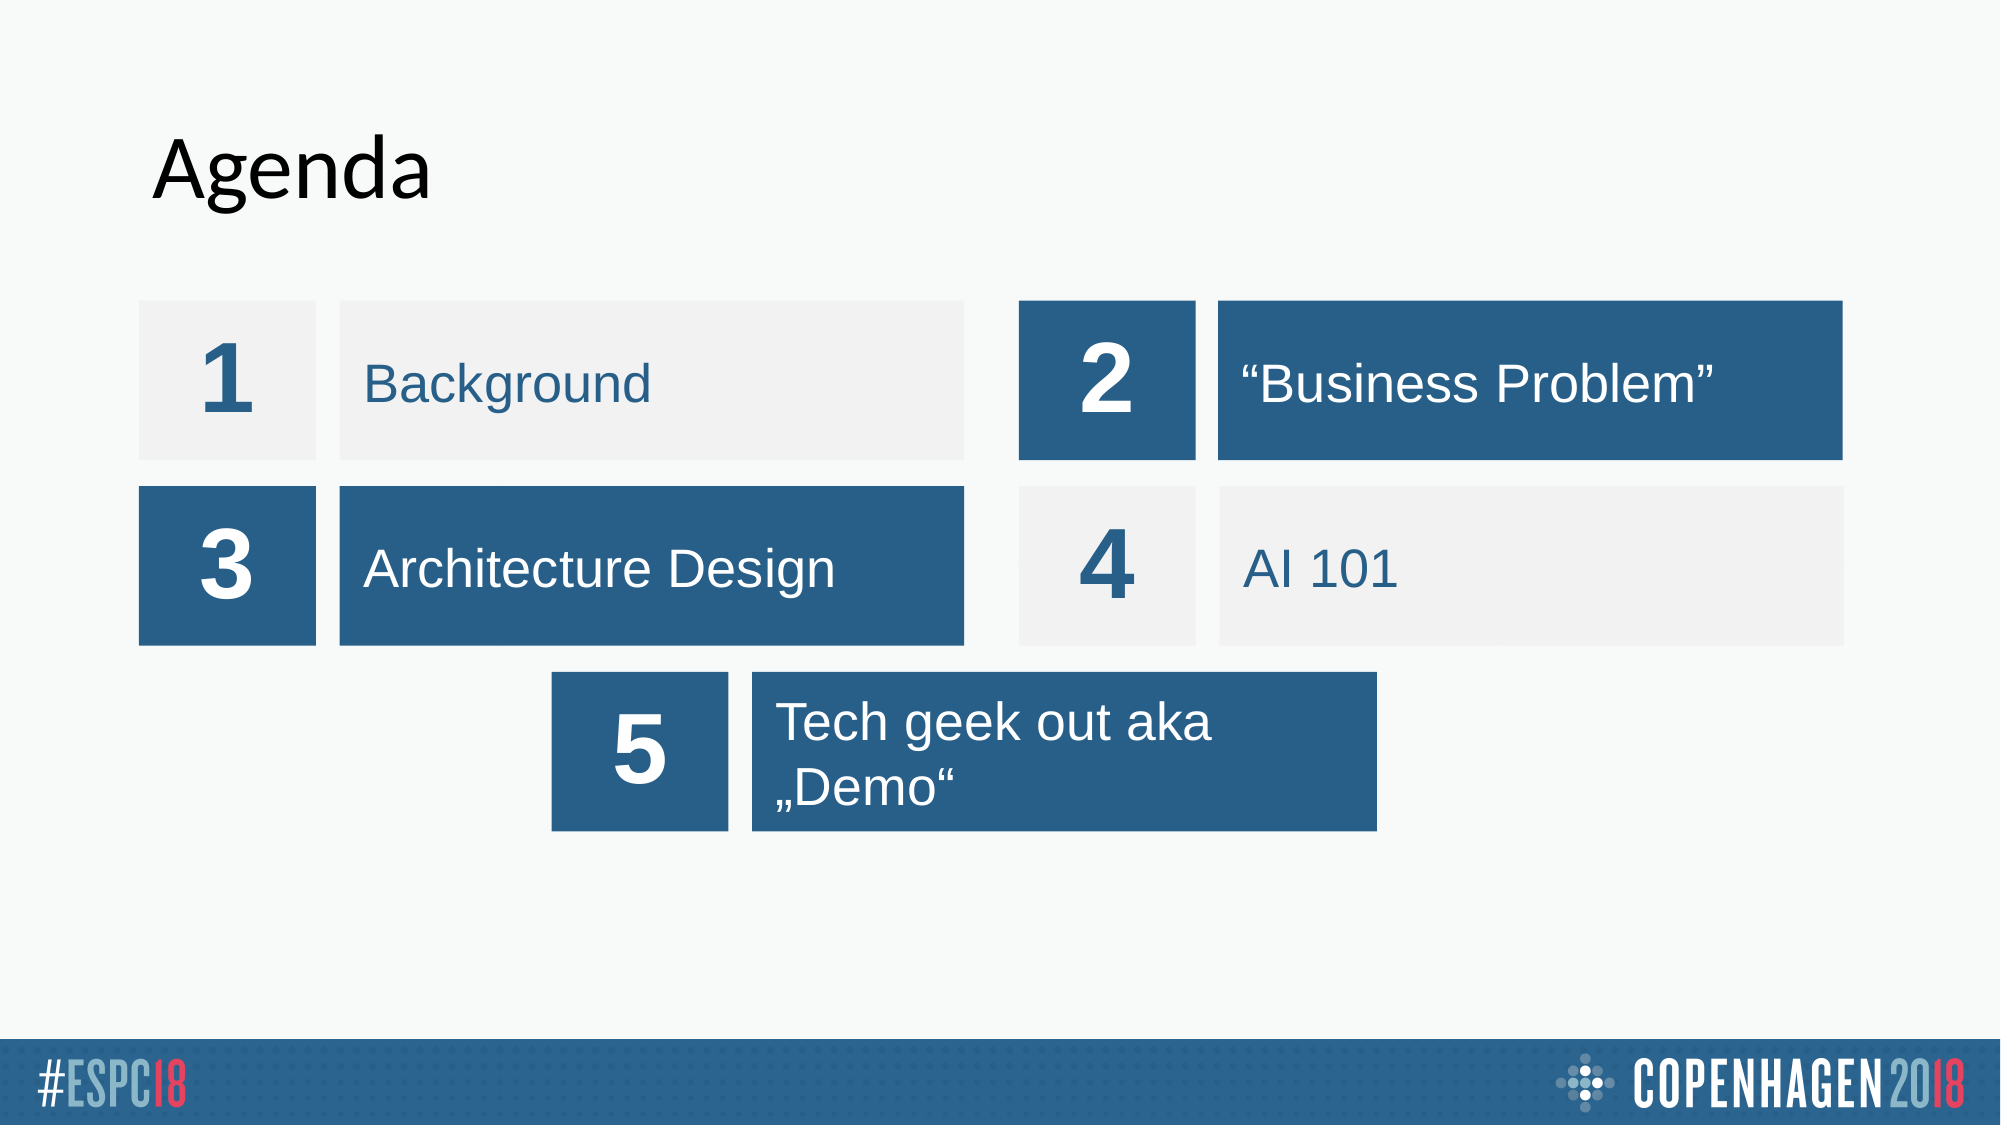

# Agenda
Background
2
1
“Business Problem”
Architecture Design
3
AI 101
4
Tech geek out aka „Demo“
5